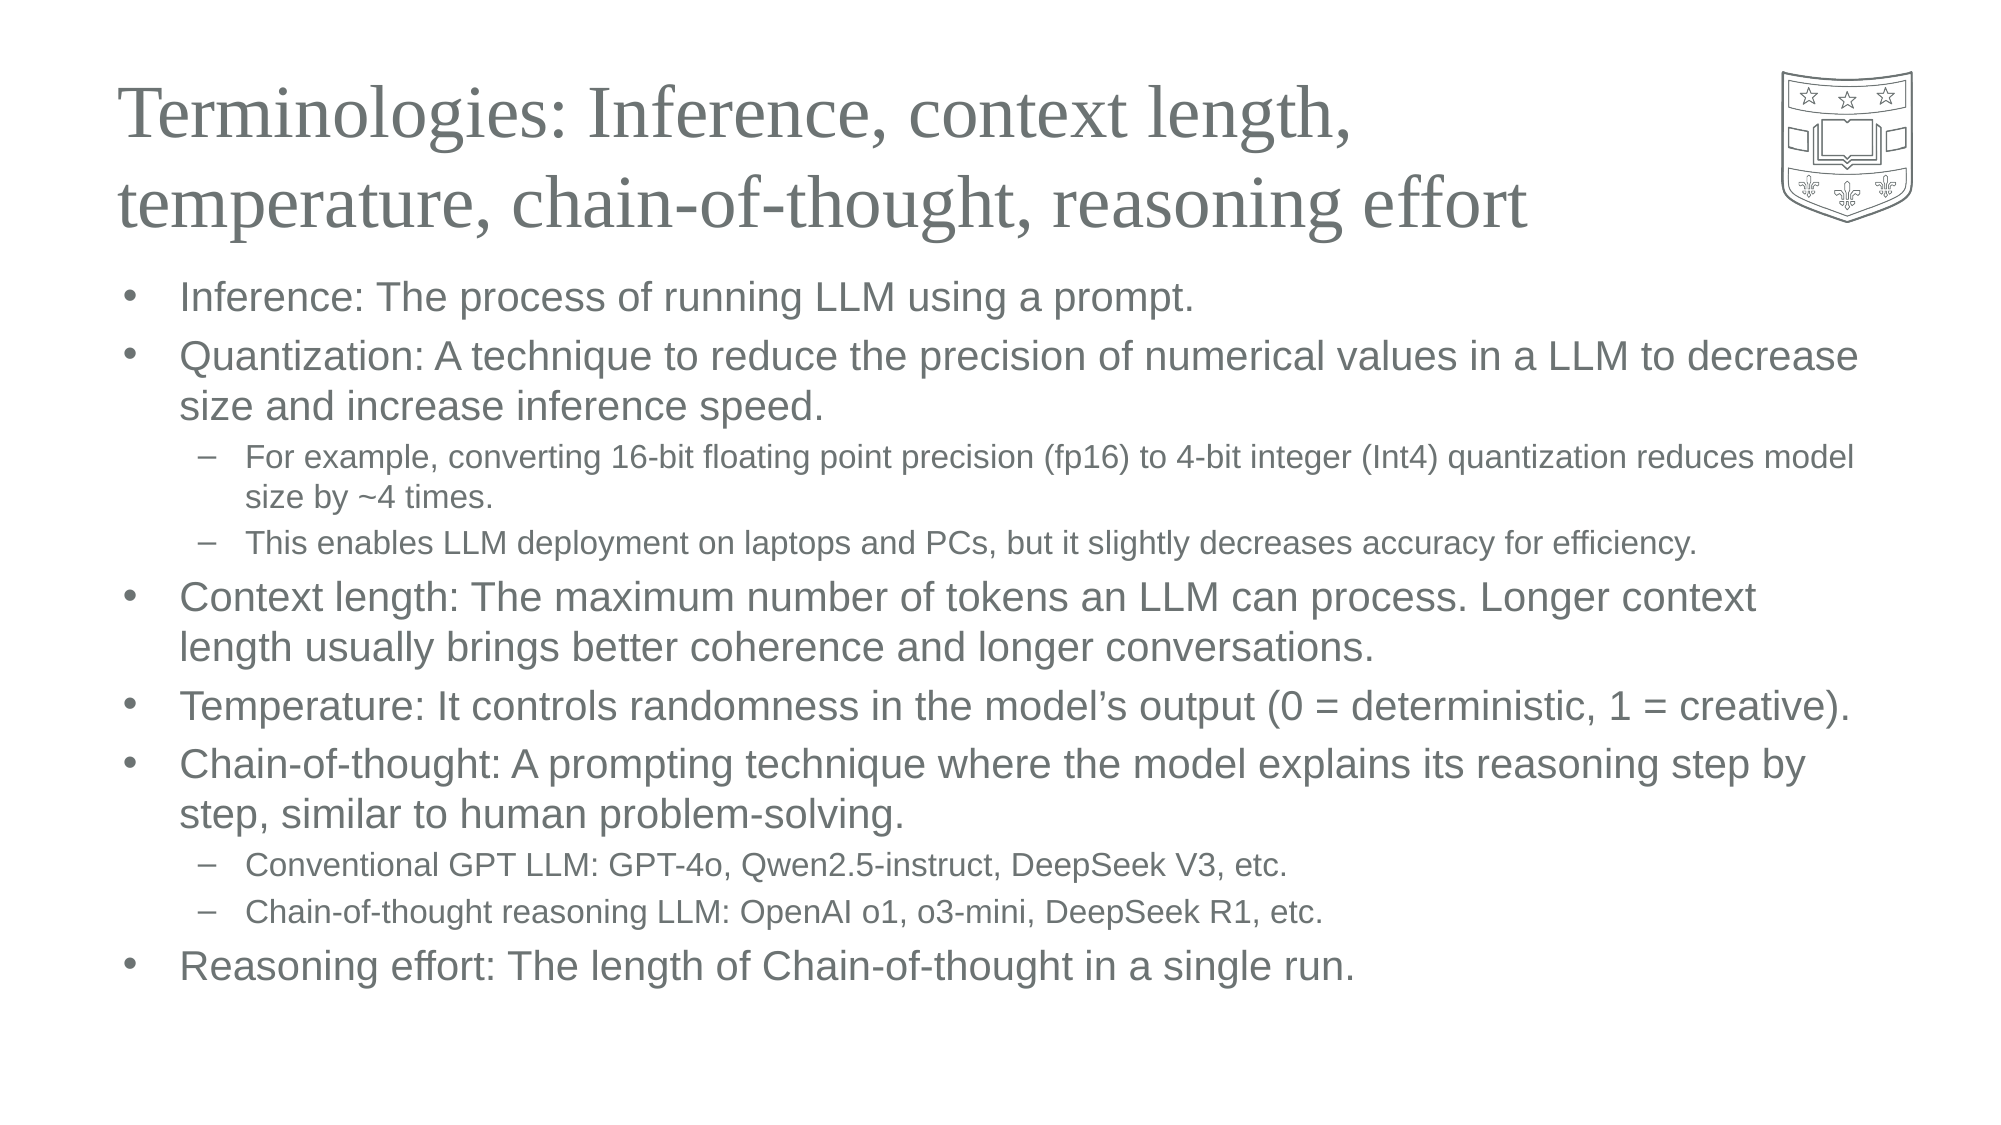

# Terminologies: Inference, context length, temperature, chain-of-thought, reasoning effort
Inference: The process of running LLM using a prompt.
Quantization: A technique to reduce the precision of numerical values in a LLM to decrease size and increase inference speed.
For example, converting 16-bit floating point precision (fp16) to 4-bit integer (Int4) quantization reduces model size by ~4 times.
This enables LLM deployment on laptops and PCs, but it slightly decreases accuracy for efficiency.
Context length: The maximum number of tokens an LLM can process. Longer context length usually brings better coherence and longer conversations.
Temperature: It controls randomness in the model’s output (0 = deterministic, 1 = creative).
Chain-of-thought: A prompting technique where the model explains its reasoning step by step, similar to human problem-solving.
Conventional GPT LLM: GPT-4o, Qwen2.5-instruct, DeepSeek V3, etc.
Chain-of-thought reasoning LLM: OpenAI o1, o3-mini, DeepSeek R1, etc.
Reasoning effort: The length of Chain-of-thought in a single run.